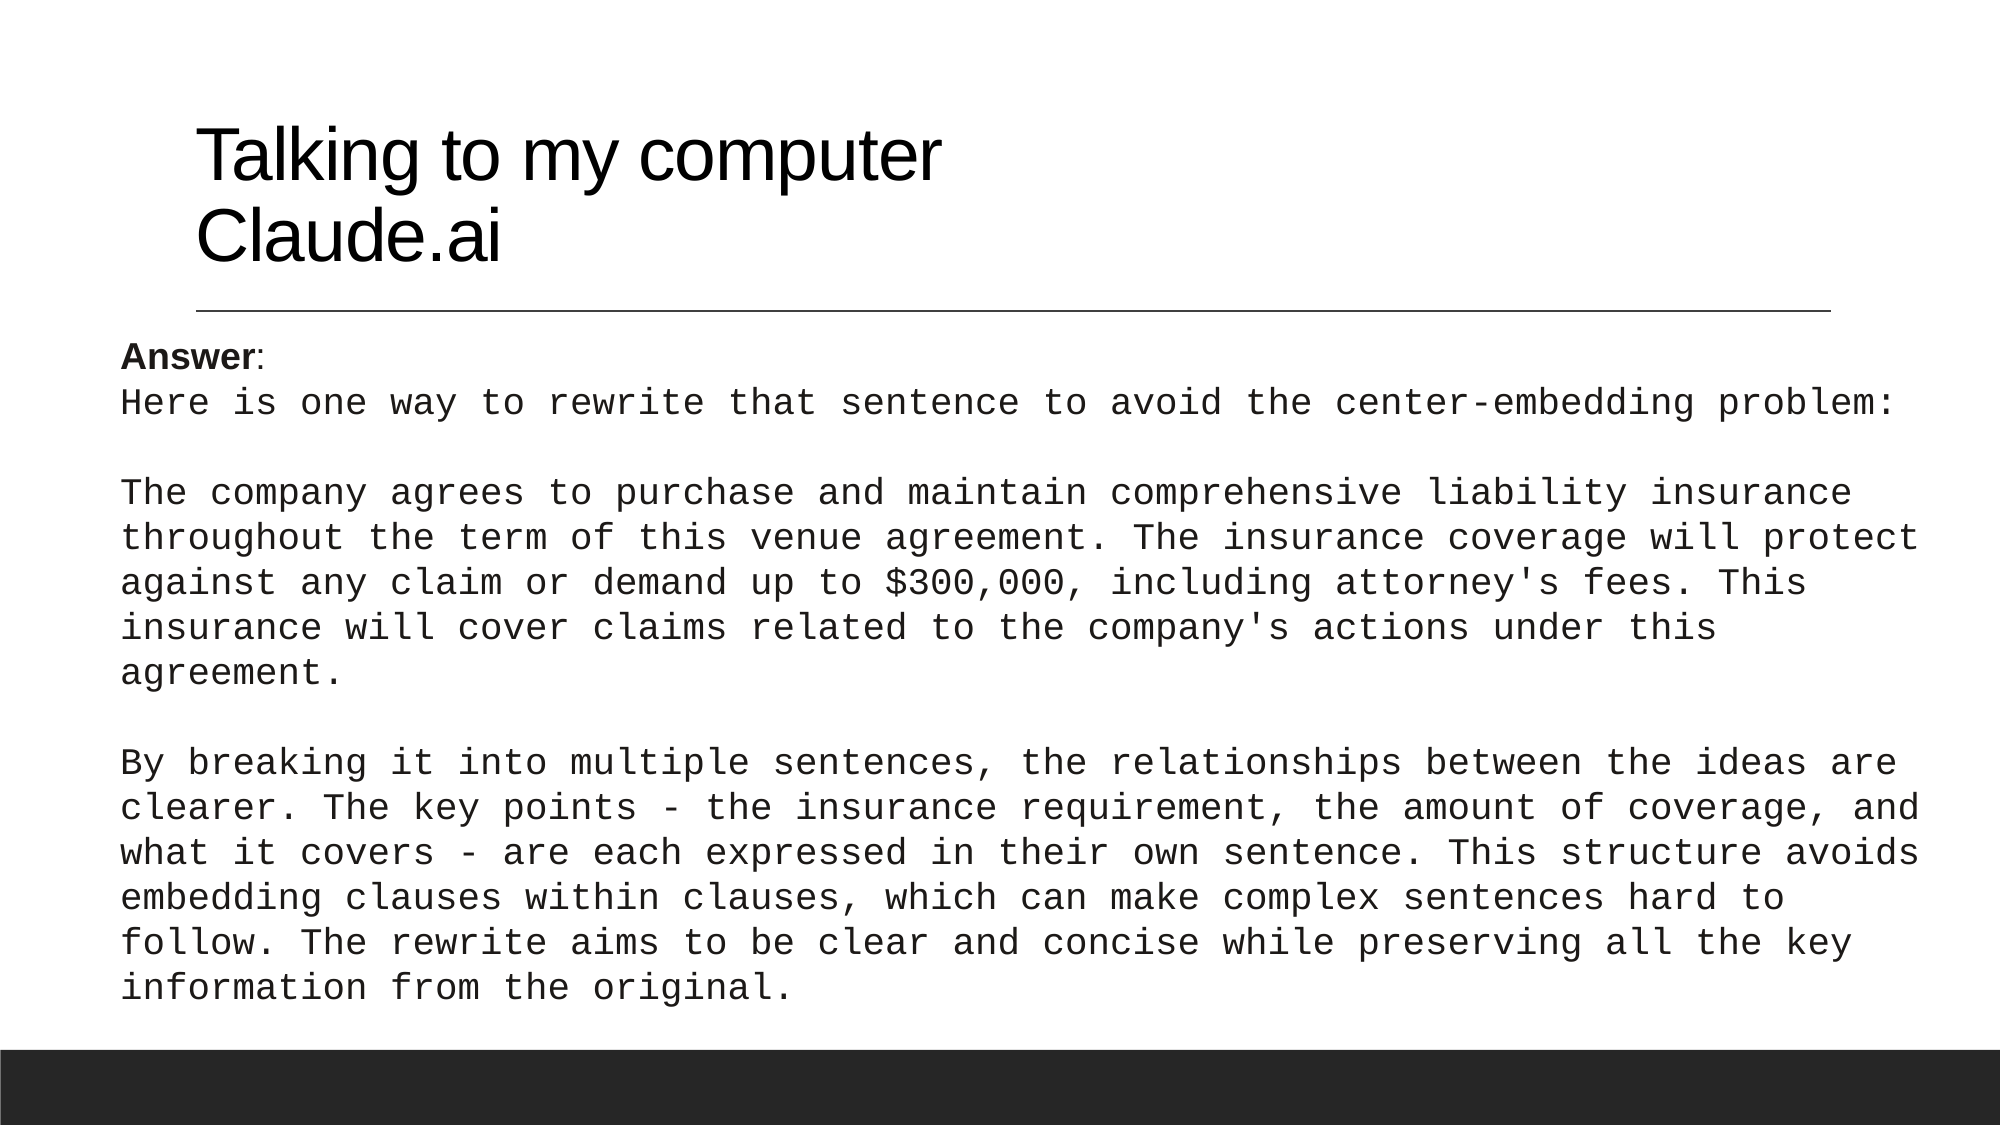

# Talking to my computer Claude.ai
Answer:
Here is one way to rewrite that sentence to avoid the center-embedding problem:

The company agrees to purchase and maintain comprehensive liability insurance throughout the term of this venue agreement. The insurance coverage will protect against any claim or demand up to $300,000, including attorney's fees. This insurance will cover claims related to the company's actions under this agreement.

By breaking it into multiple sentences, the relationships between the ideas are clearer. The key points - the insurance requirement, the amount of coverage, and what it covers - are each expressed in their own sentence. This structure avoids embedding clauses within clauses, which can make complex sentences hard to follow. The rewrite aims to be clear and concise while preserving all the key information from the original.